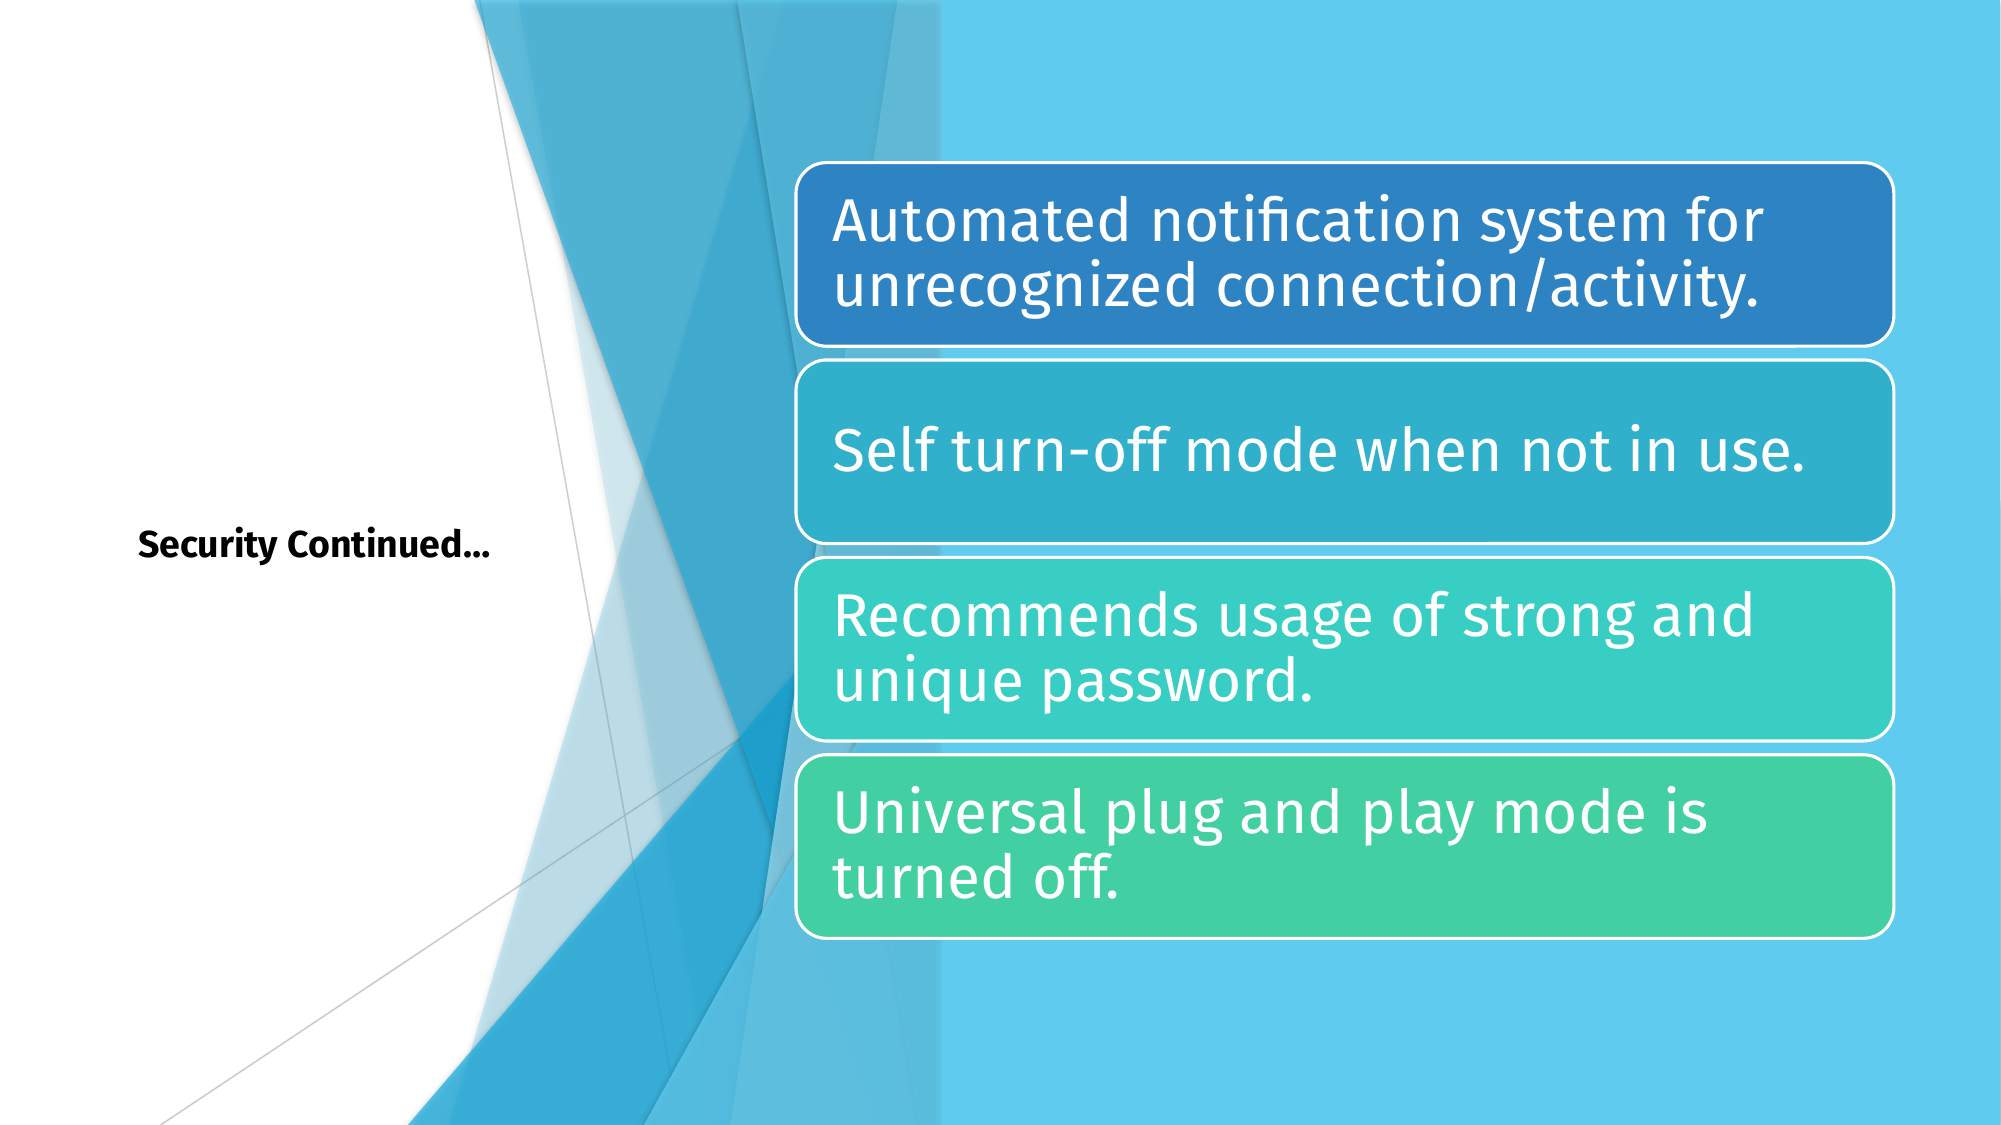

Automated notification system for unrecognized connection/activity.
Self turn-off mode when not in use.
Recommends usage of strong and unique password.
Universal plug and play mode is turned off.
Security Continued…